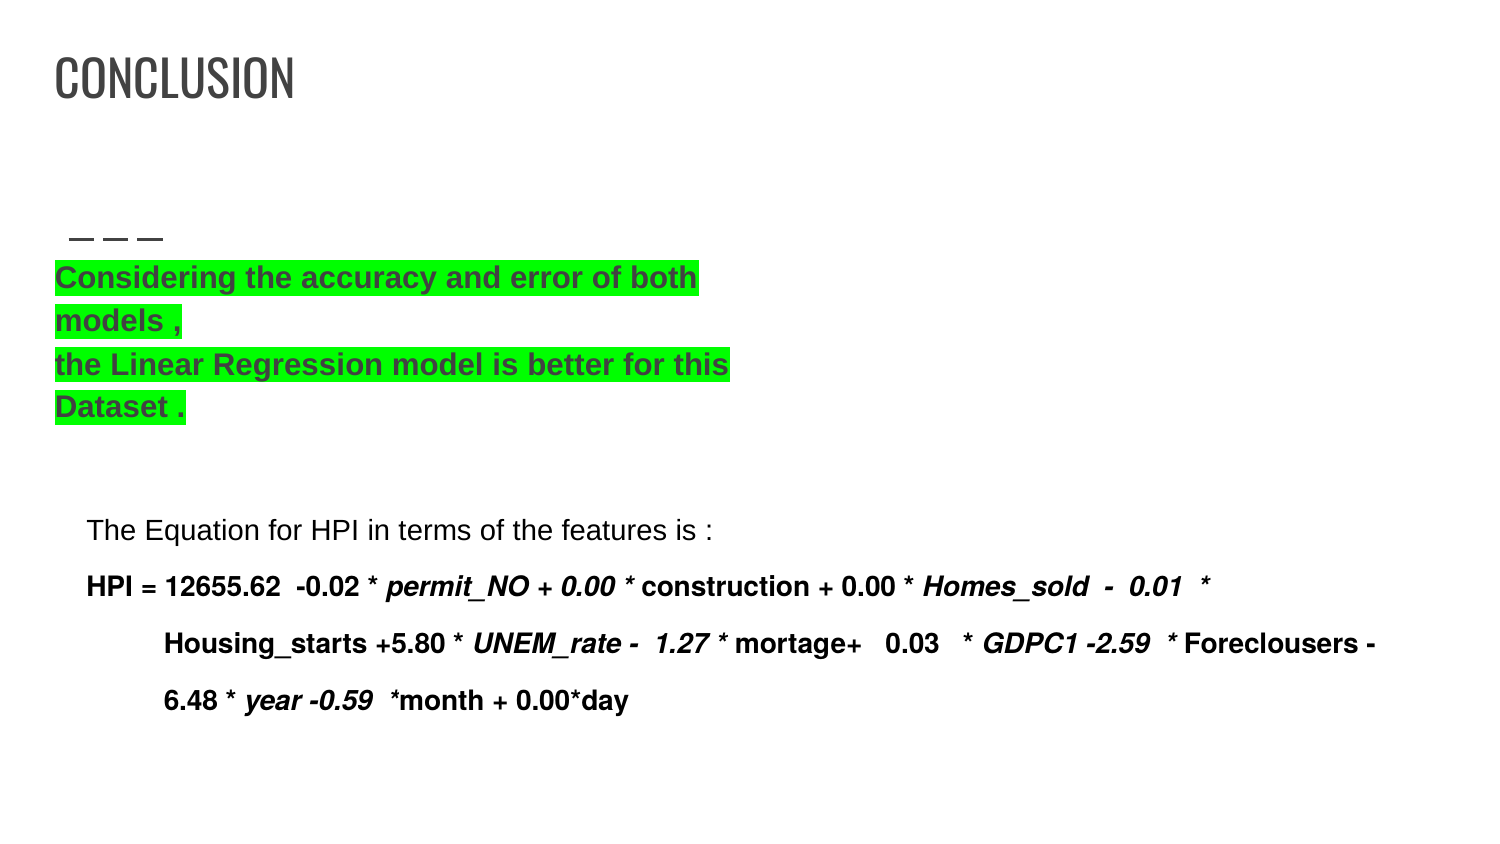

# CONCLUSION
Considering the accuracy and error of both models ,
the Linear Regression model is better for this Dataset .
The Equation for HPI in terms of the features is :
HPI = 12655.62  -0.02 * permit_NO + 0.00 * construction + 0.00 * Homes_sold  -  0.01  *
          Housing_starts +5.80 * UNEM_rate -  1.27 * mortage+   0.03   * GDPC1 -2.59  * Foreclousers -
          6.48 * year -0.59  *month + 0.00*day